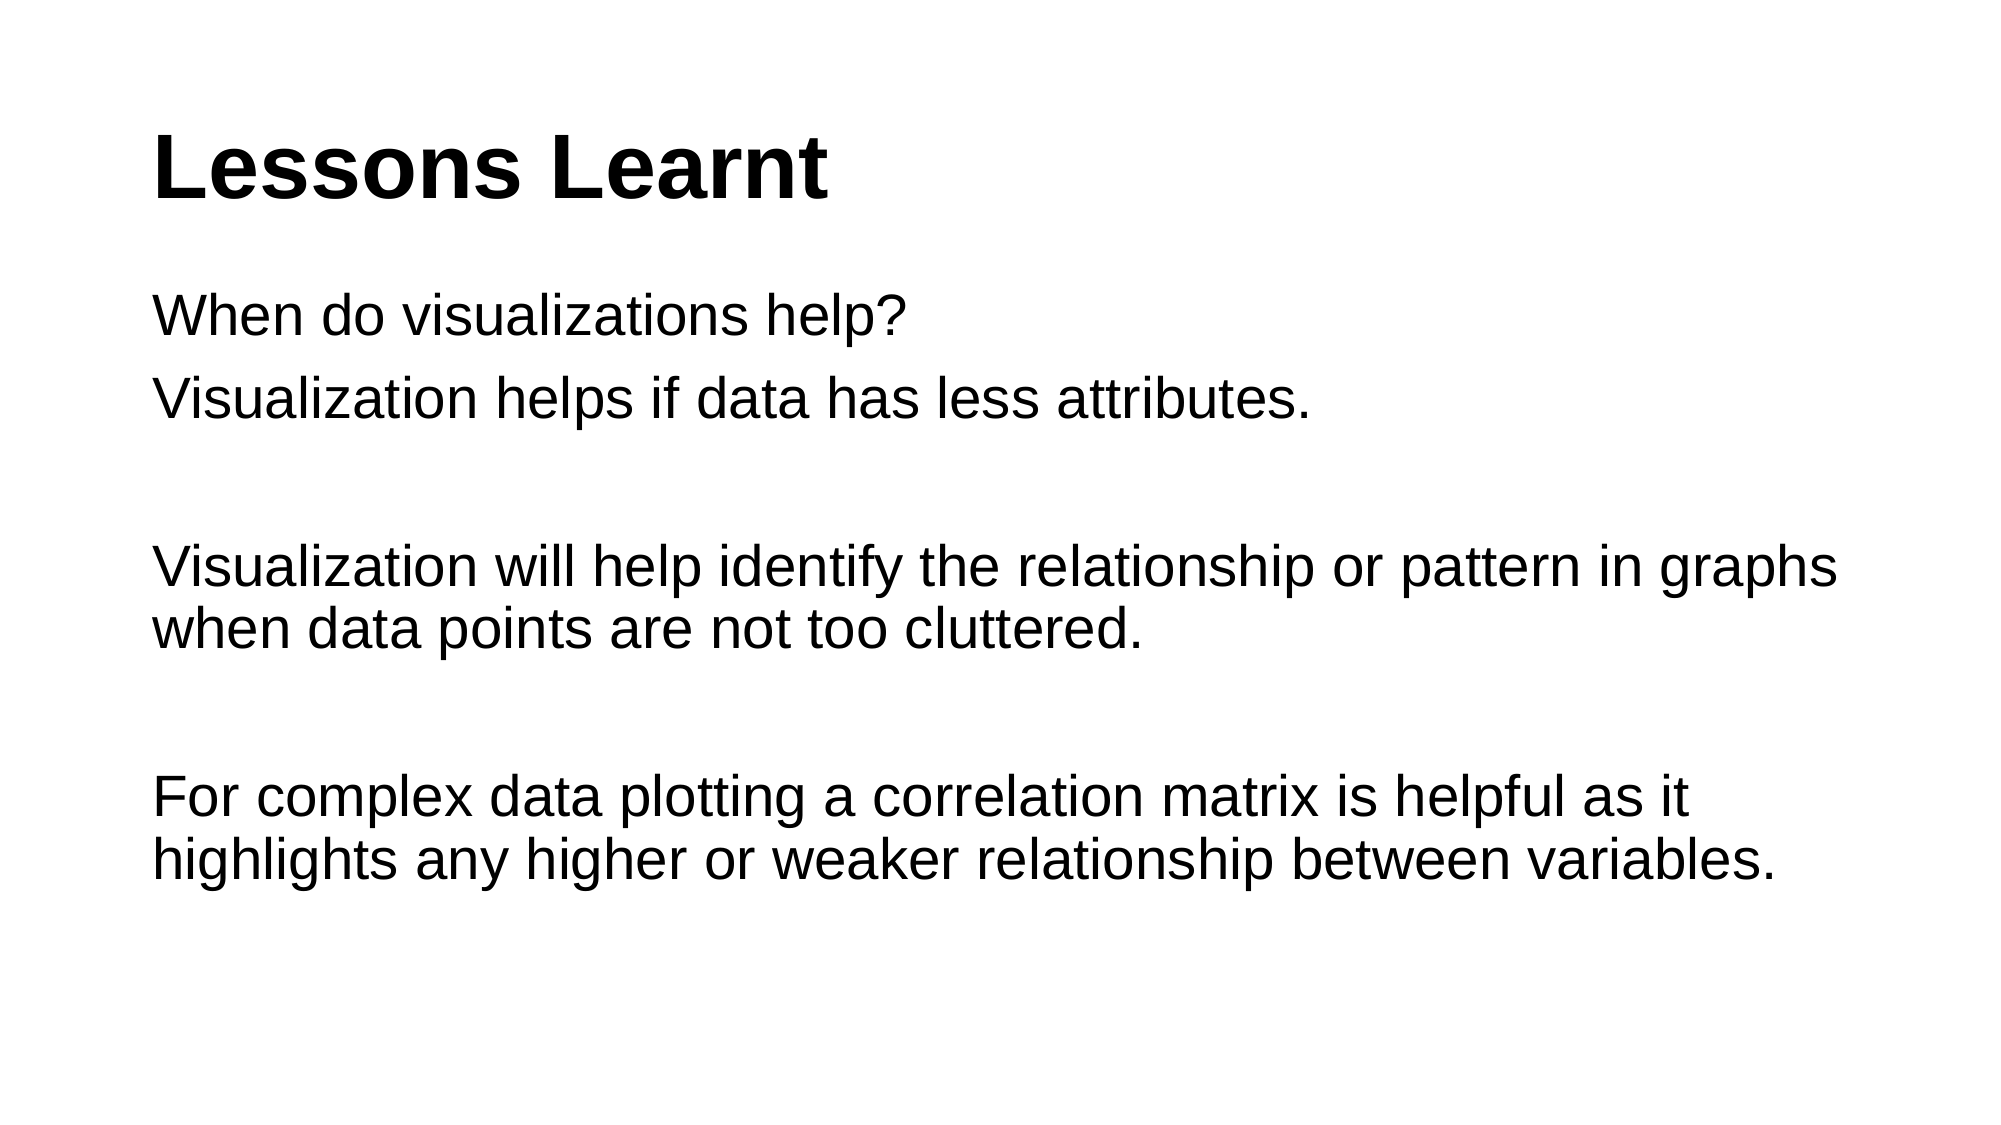

# Lessons Learnt
When do visualizations help?
Visualization helps if data has less attributes.

Visualization will help identify the relationship or pattern in graphs when data points are not too cluttered.

For complex data plotting a correlation matrix is helpful as it highlights any higher or weaker relationship between variables.